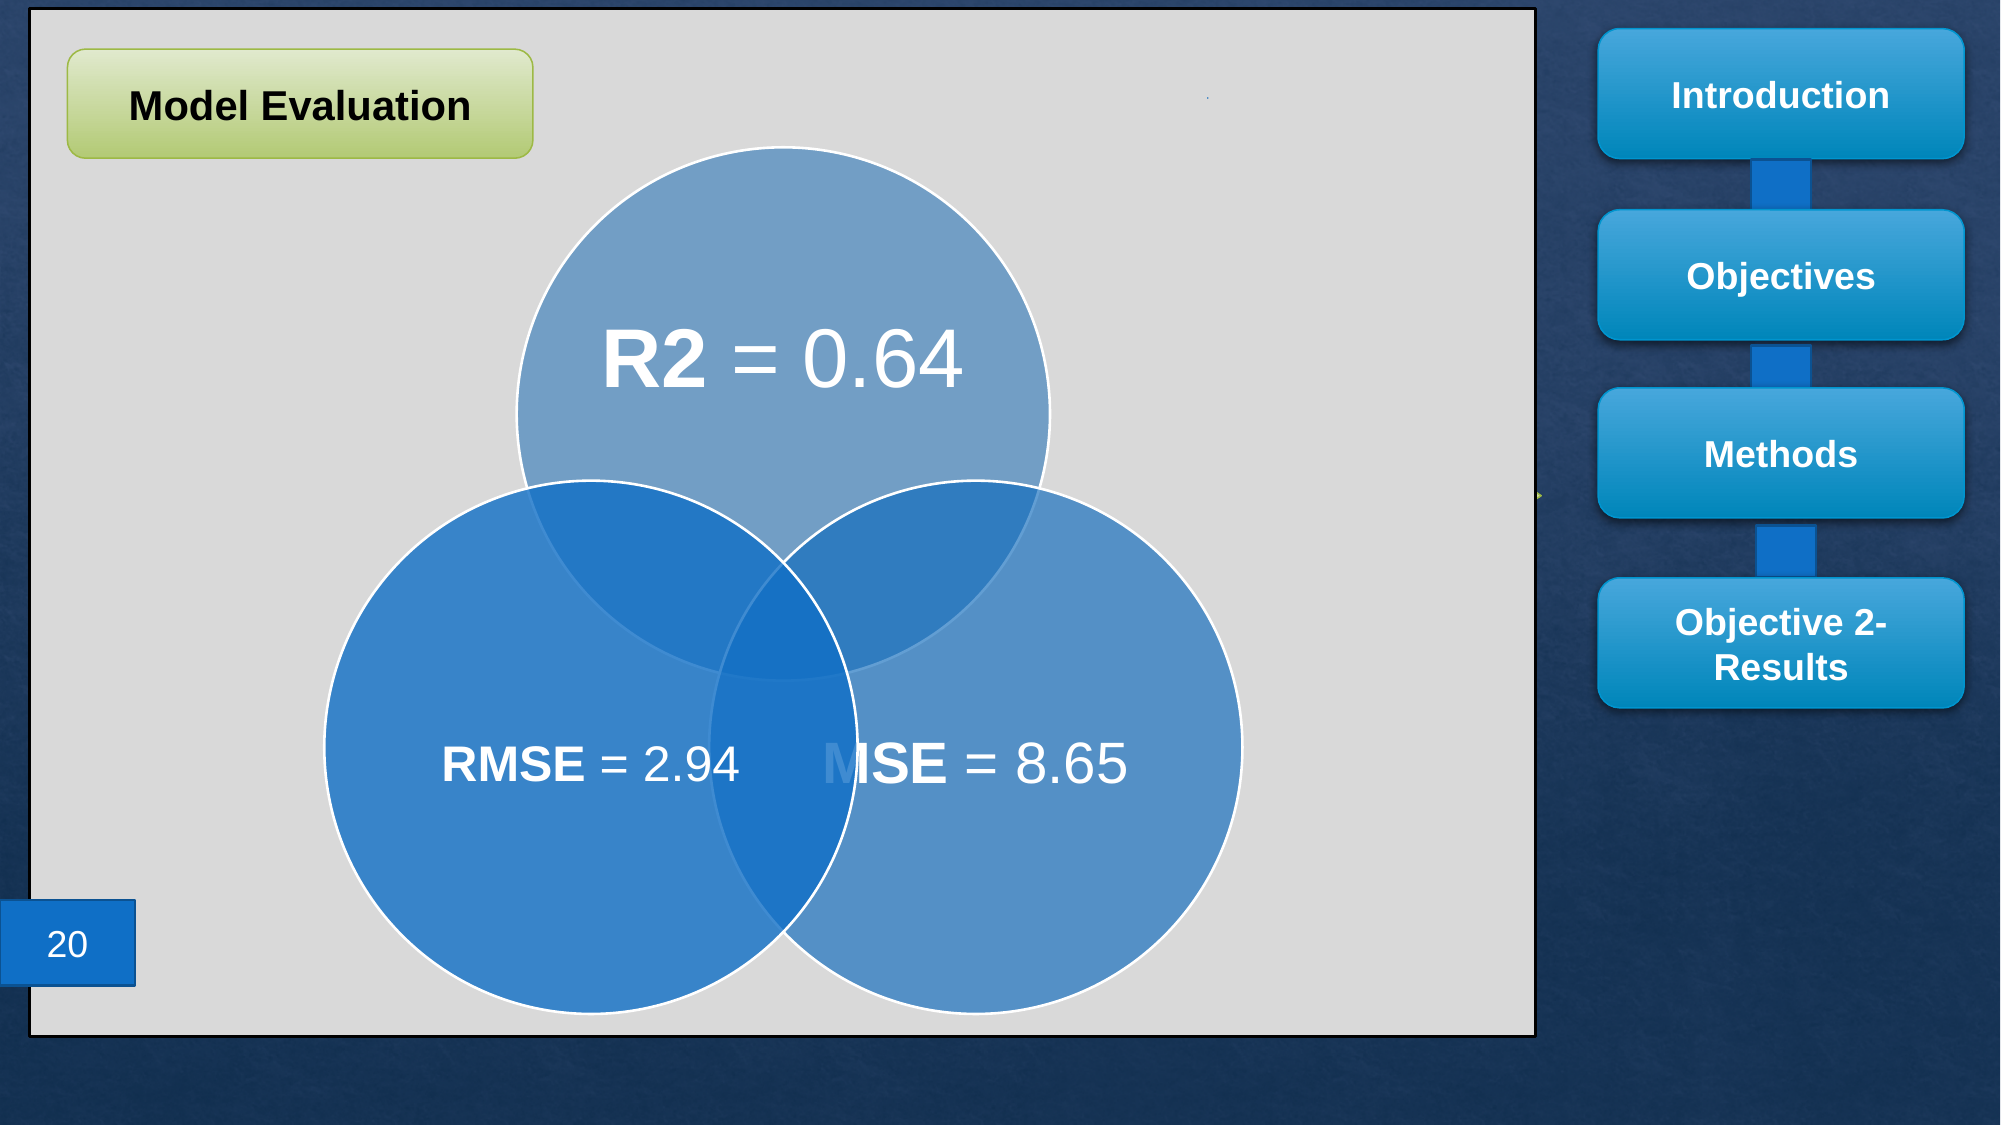

Introduction
Objective 2
Objective 1
Model Evaluation
R2 = 0.64
MSE = 8.65
RMSE = 2.94
Define the numerical target

Objectives
Define the questions
Standardization

Shape, correlations, plots, histograms
EDA

Dropping unnecessary columns

Read and clean the data
Methods

Dealing with null values
Processing Data
Scaling, Normalization

Answer the questions by exploring the data

Applying linear regression
Objective 2-Results

Predictions

Evaluating the model
20